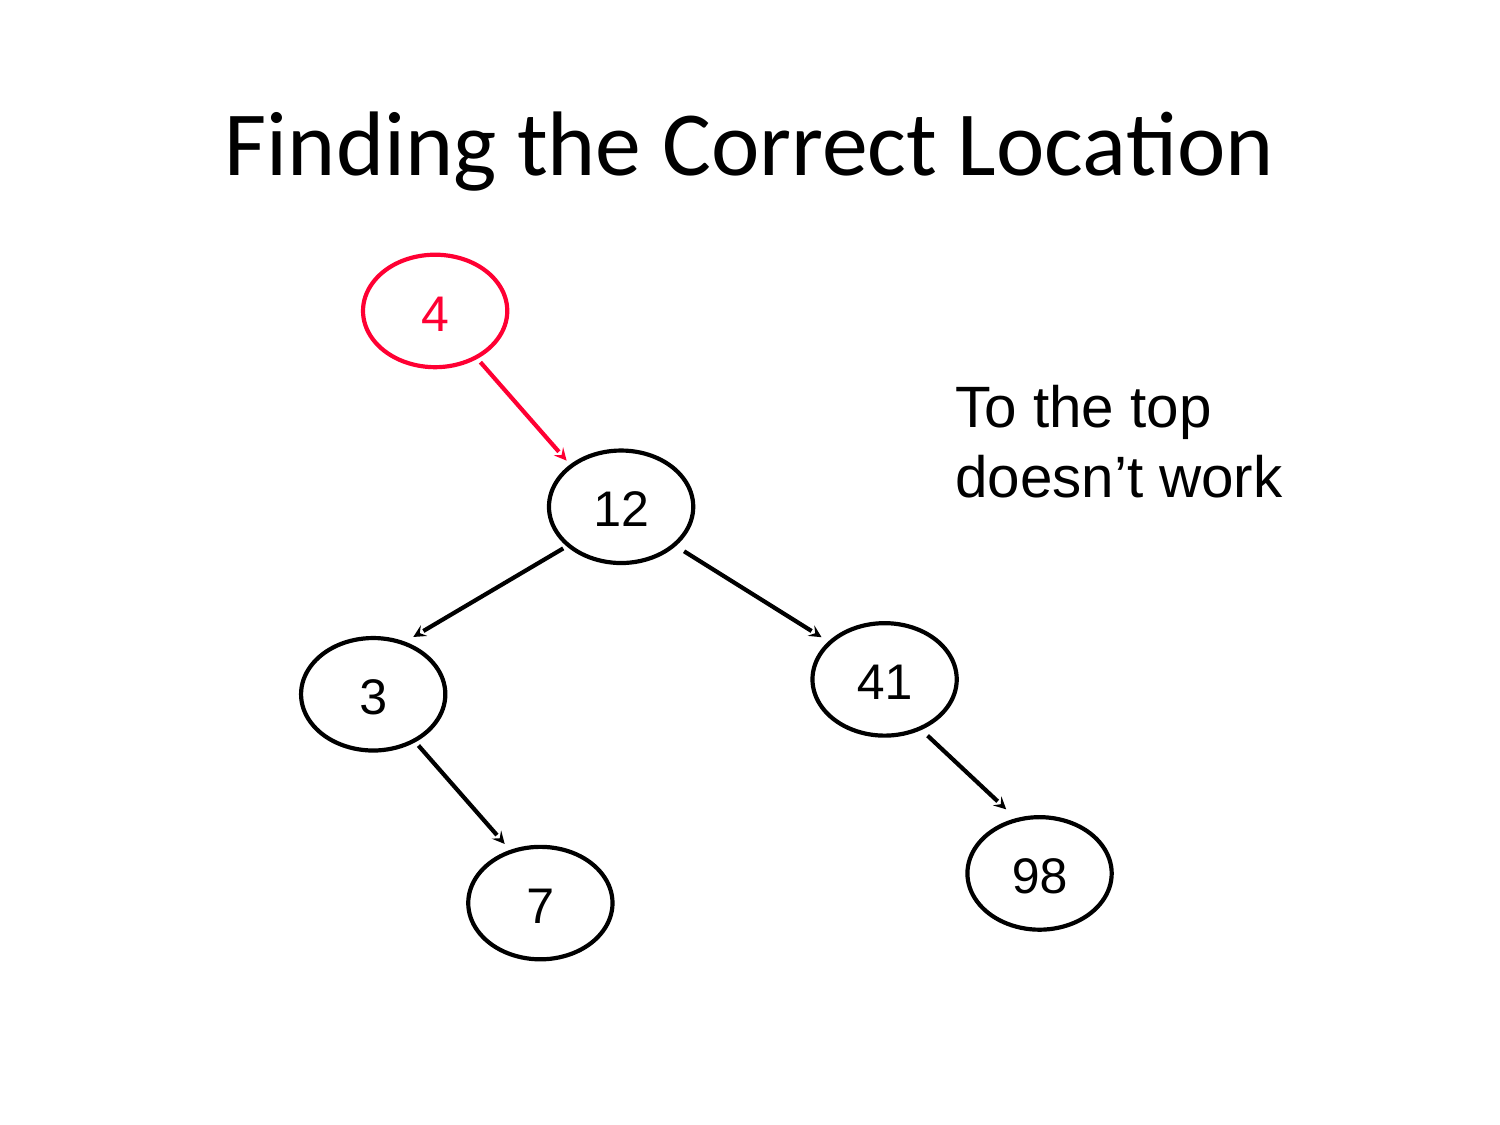

# Finding the Correct Location
4
To the top
doesn’t work

12

41
3

98
7